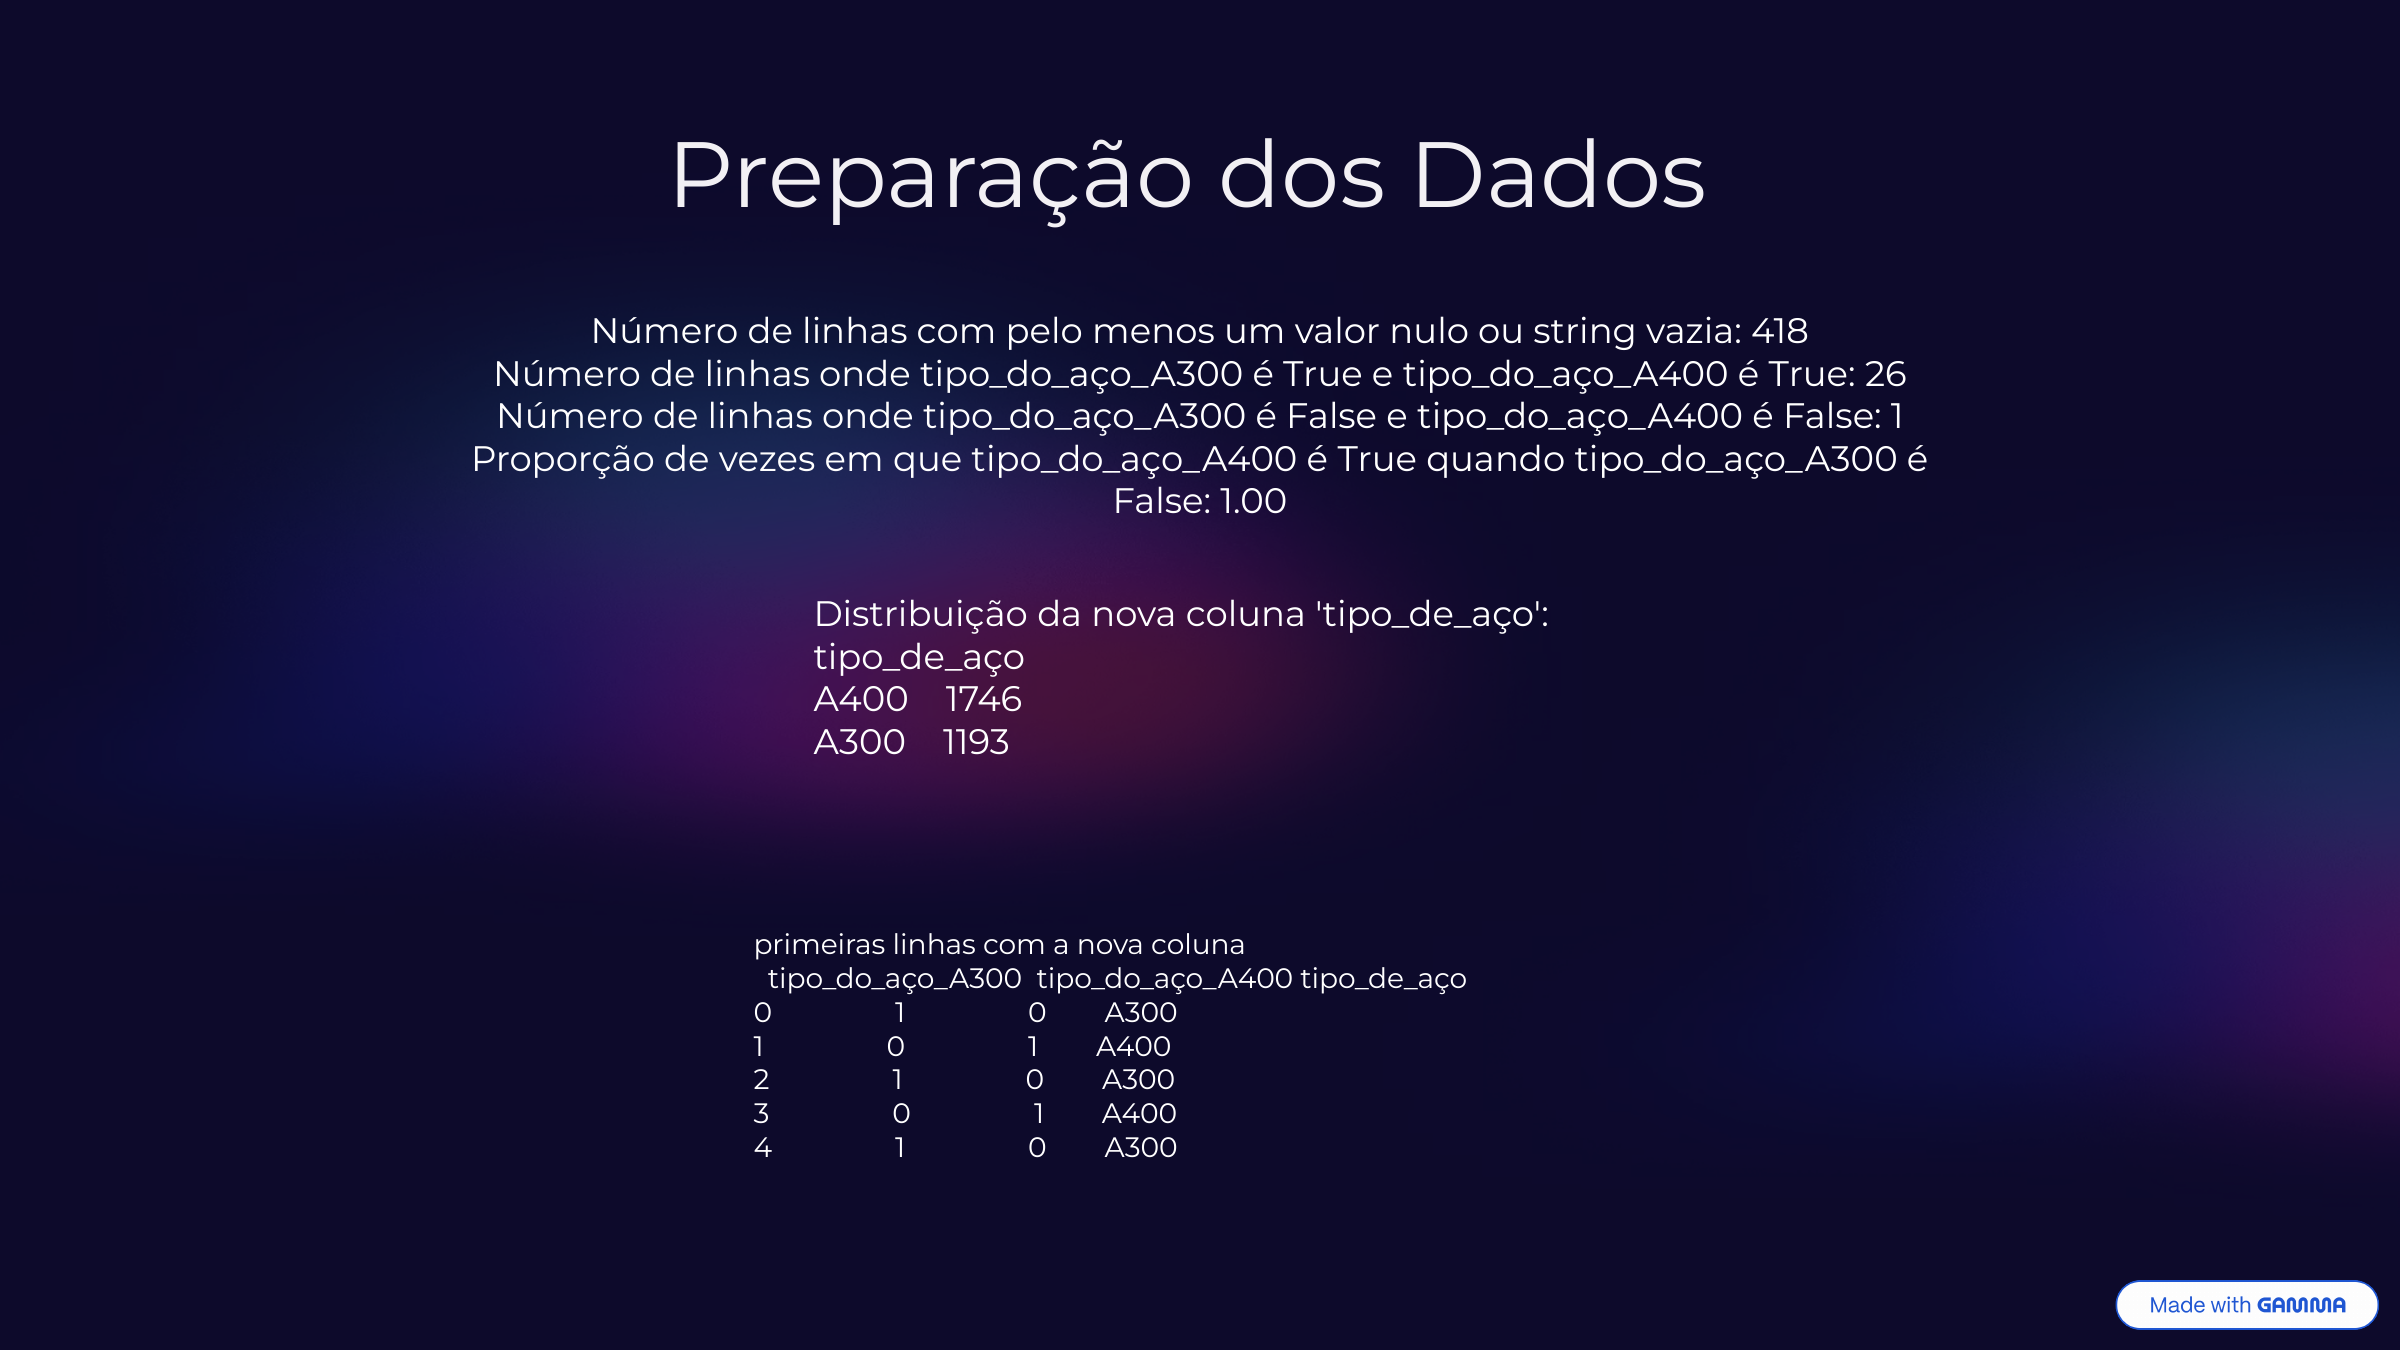

Preparação dos Dados
Número de linhas com pelo menos um valor nulo ou string vazia: 418
Número de linhas onde tipo_do_aço_A300 é True e tipo_do_aço_A400 é True: 26
Número de linhas onde tipo_do_aço_A300 é False e tipo_do_aço_A400 é False: 1
Proporção de vezes em que tipo_do_aço_A400 é True quando tipo_do_aço_A300 é False: 1.00

Distribuição da nova coluna 'tipo_de_aço':
tipo_de_aço
A400    1746
A300    1193

primeiras linhas com a nova coluna
  tipo_do_aço_A300  tipo_do_aço_A400 tipo_de_aço
0                 1                 0        A300
1                 0                 1        A400
2                 1                 0        A300
3                 0                 1        A400
4                 1                 0        A300